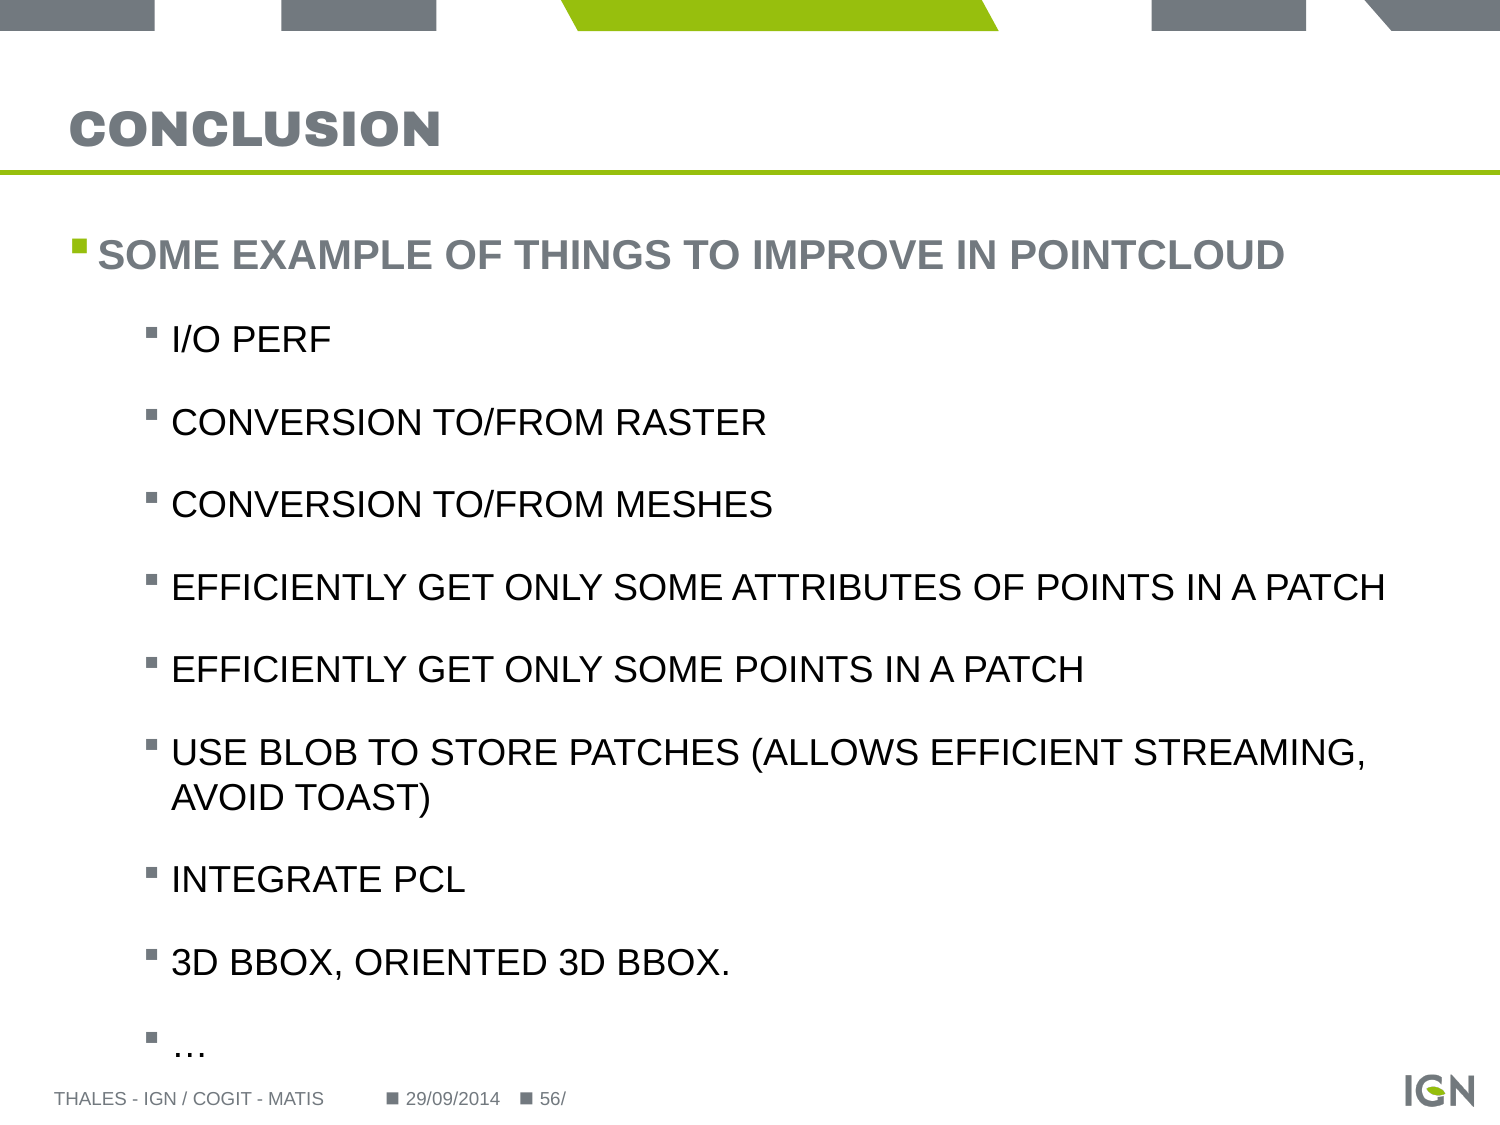

# Conclusion
Some example of Things to improve in PointCloud
I/O perf
Conversion to/from raster
Conversion to/from meshes
Efficiently get only some attributes of points in a patch
Efficiently get only some points in a patch
Use BLOB to store patches (allows efficient streaming, avoid Toast)
Integrate PCL
3D bbox, oriented 3D bbox.
…
Thales - IGN / COGIT - MATIS
29/09/2014
56/